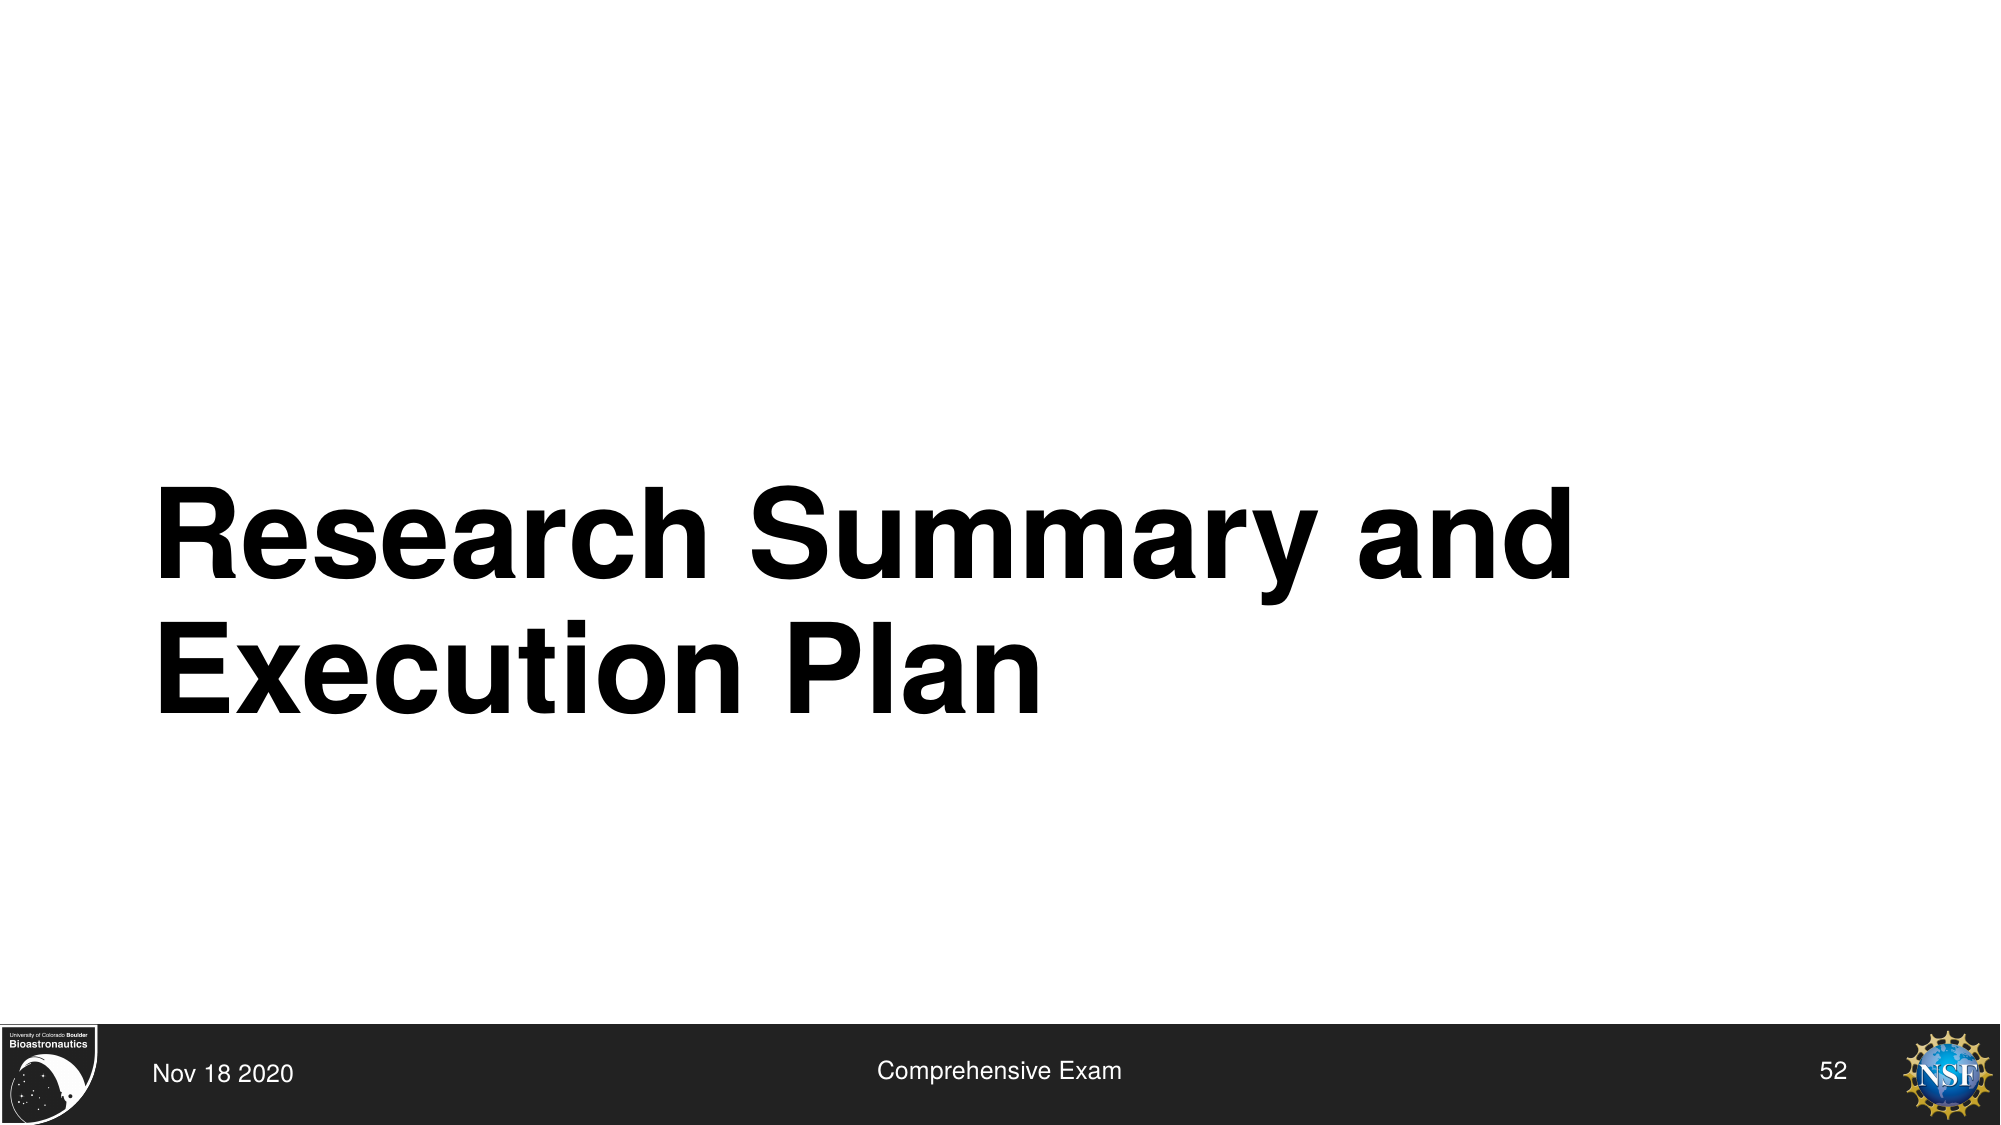

# Research Summary and Execution Plan

Nov 18 2020
Comprehensive Exam
52